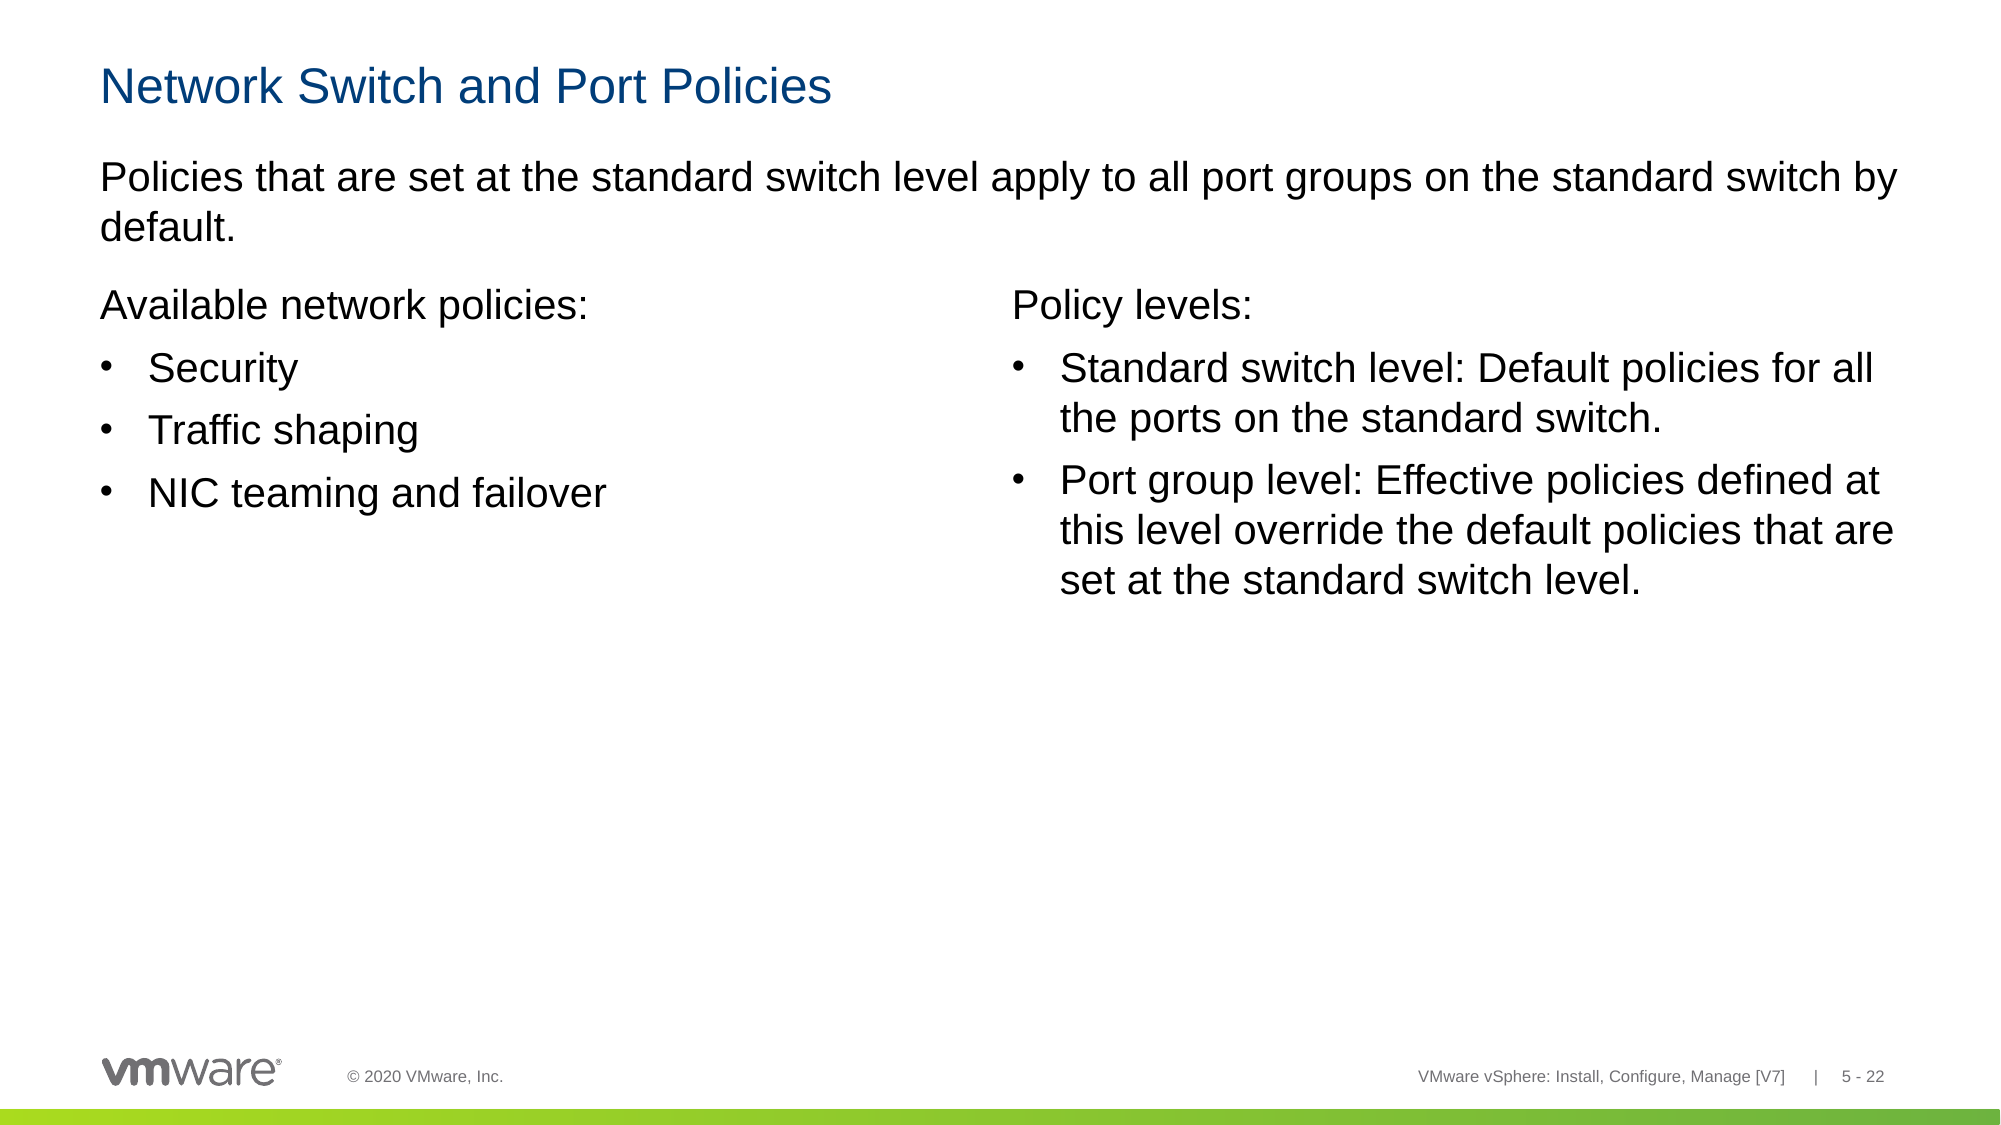

# Network Switch and Port Policies
Policies that are set at the standard switch level apply to all port groups on the standard switch by default.
Available network policies:
Security
Traffic shaping
NIC teaming and failover
Policy levels:
Standard switch level: Default policies for all the ports on the standard switch.
Port group level: Effective policies defined at this level override the default policies that are set at the standard switch level.
VMware vSphere: Install, Configure, Manage [V7]      |     5 - 22